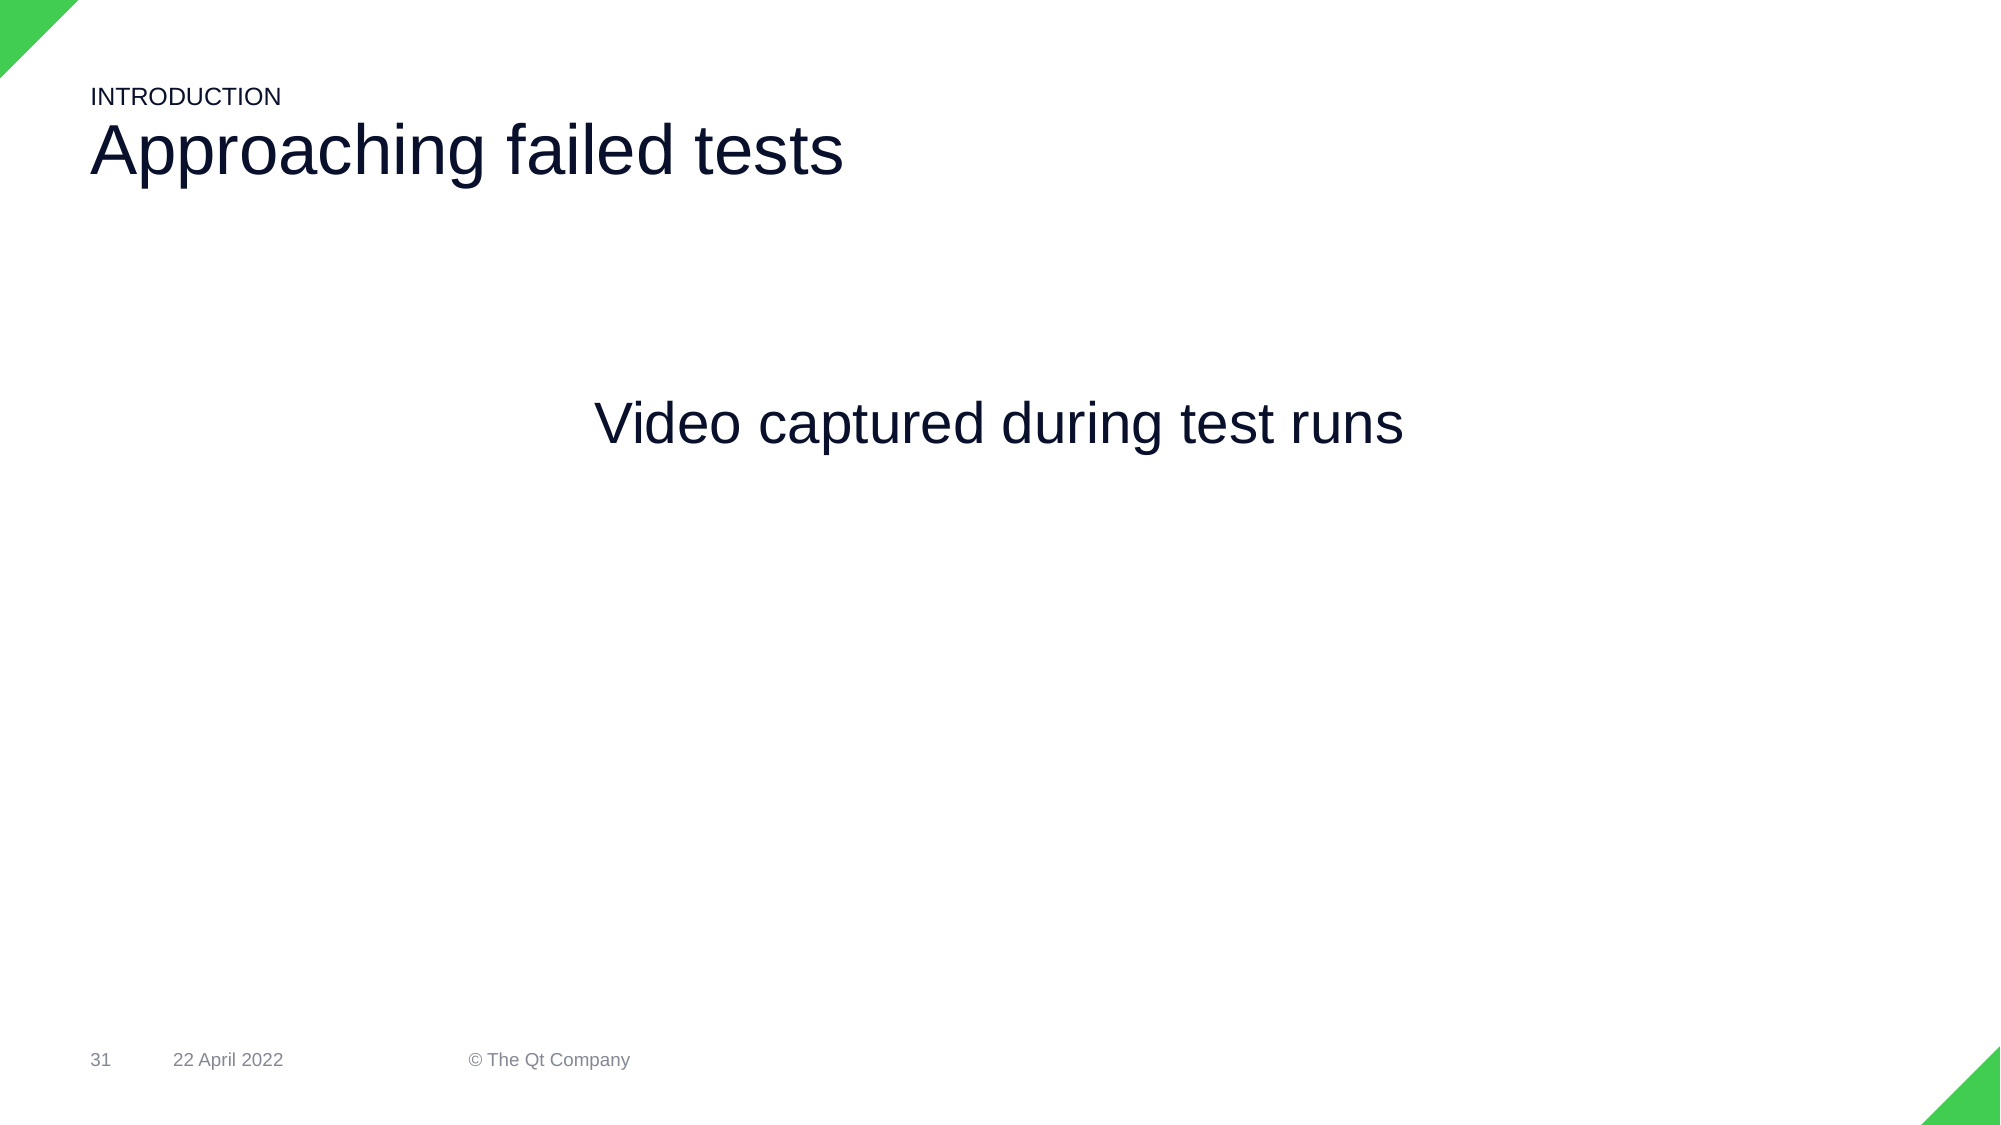

Introduction
# Approaching failed tests

Video captured during test runs
31
22 April 2022
© The Qt Company